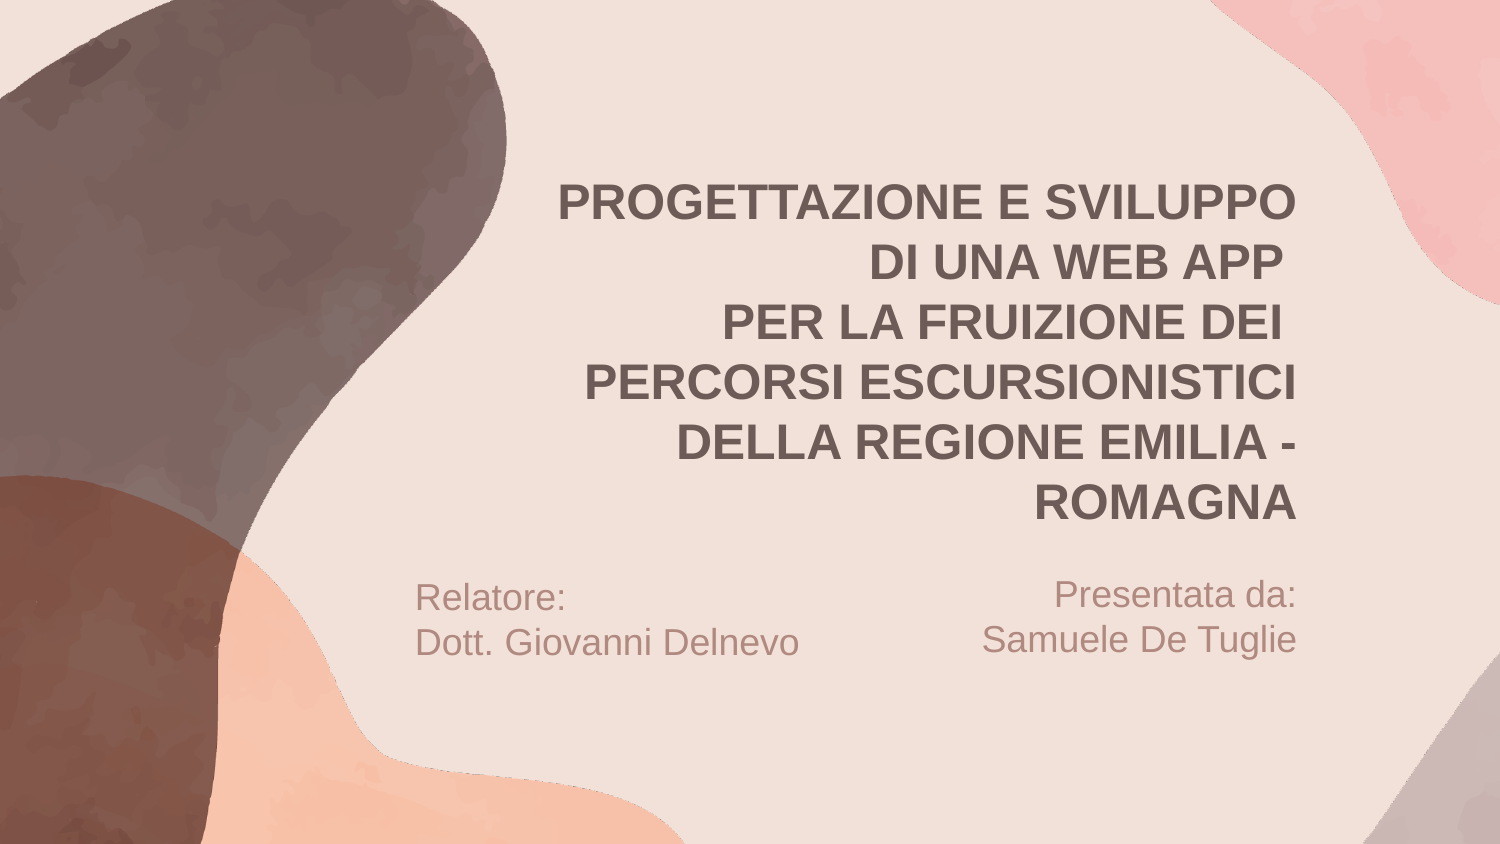

# PROGETTAZIONE E SVILUPPO DI UNA WEB APP PER LA FRUIZIONE DEI PERCORSI ESCURSIONISTICI DELLA REGIONE EMILIA -ROMAGNA
Presentata da:
Samuele De Tuglie
Relatore:
Dott. Giovanni Delnevo